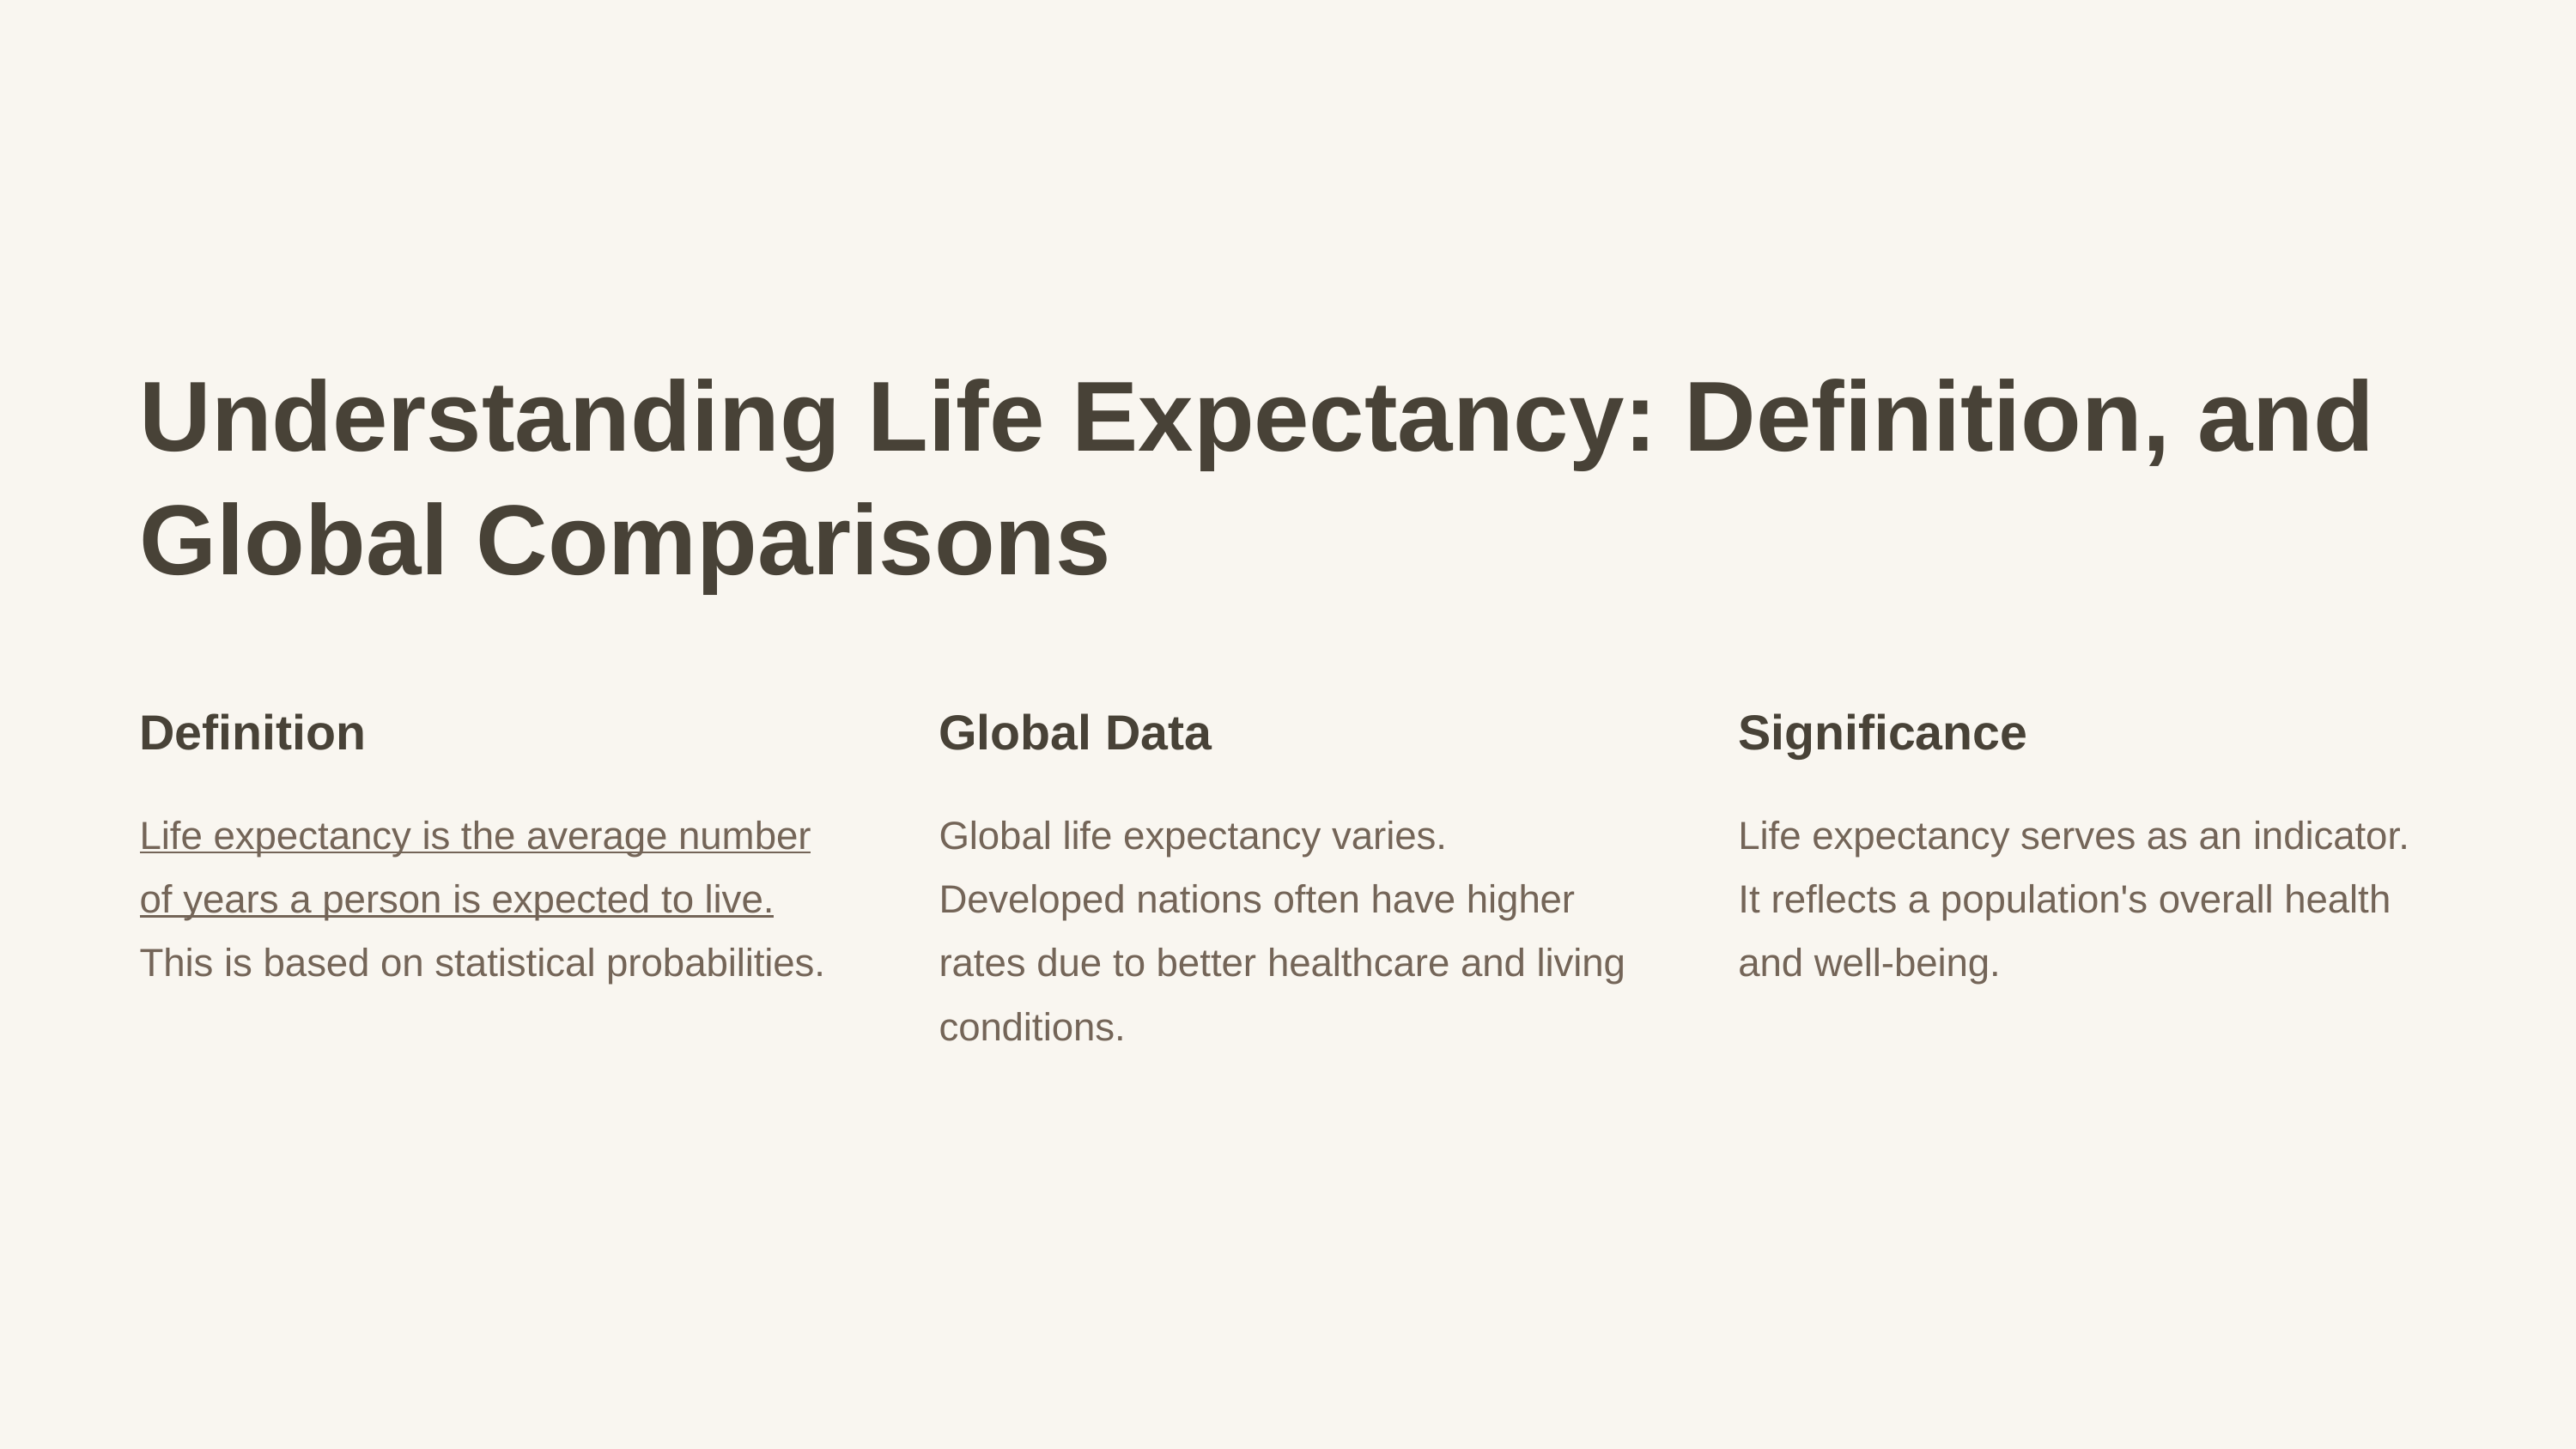

Understanding Life Expectancy: Definition, and Global Comparisons

Definition

Global Data

Significance

Life expectancy is the average number of years a person is expected to live. This is based on statistical probabilities.

Global life expectancy varies. Developed nations often have higher rates due to better healthcare and living conditions.

Life expectancy serves as an indicator. It reflects a population's overall health and well-being.